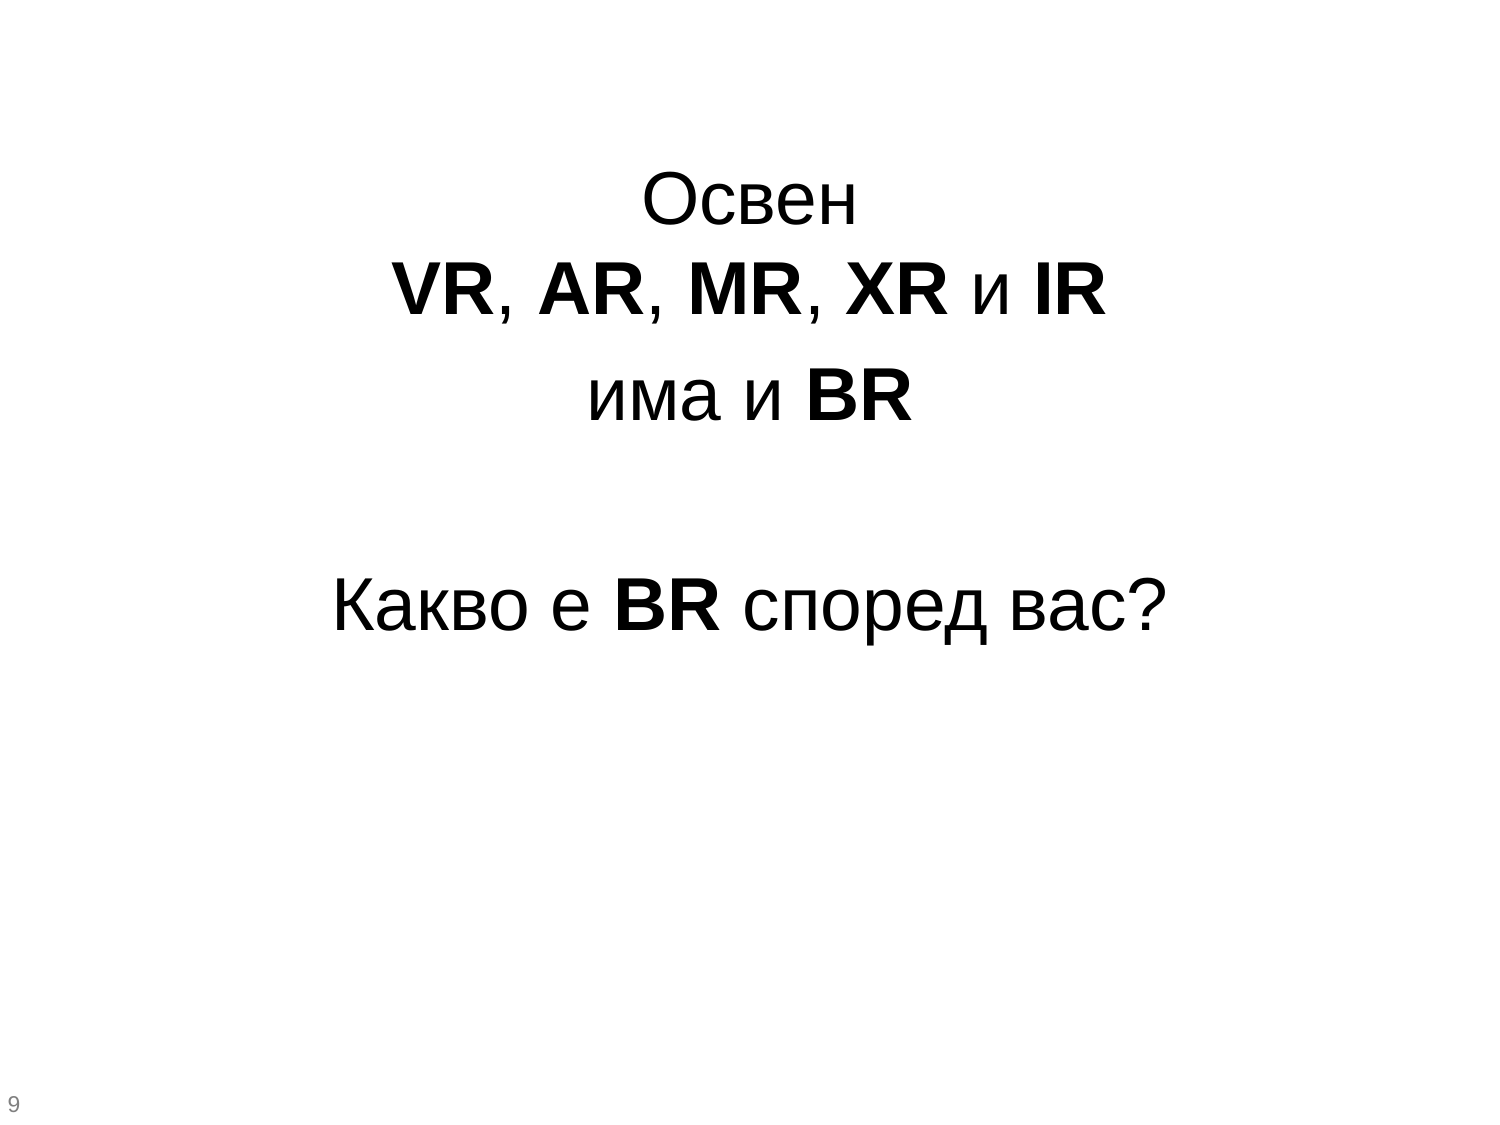

Освен
VR, AR, MR, XR и IR
има и BR

Какво е BR според вас?